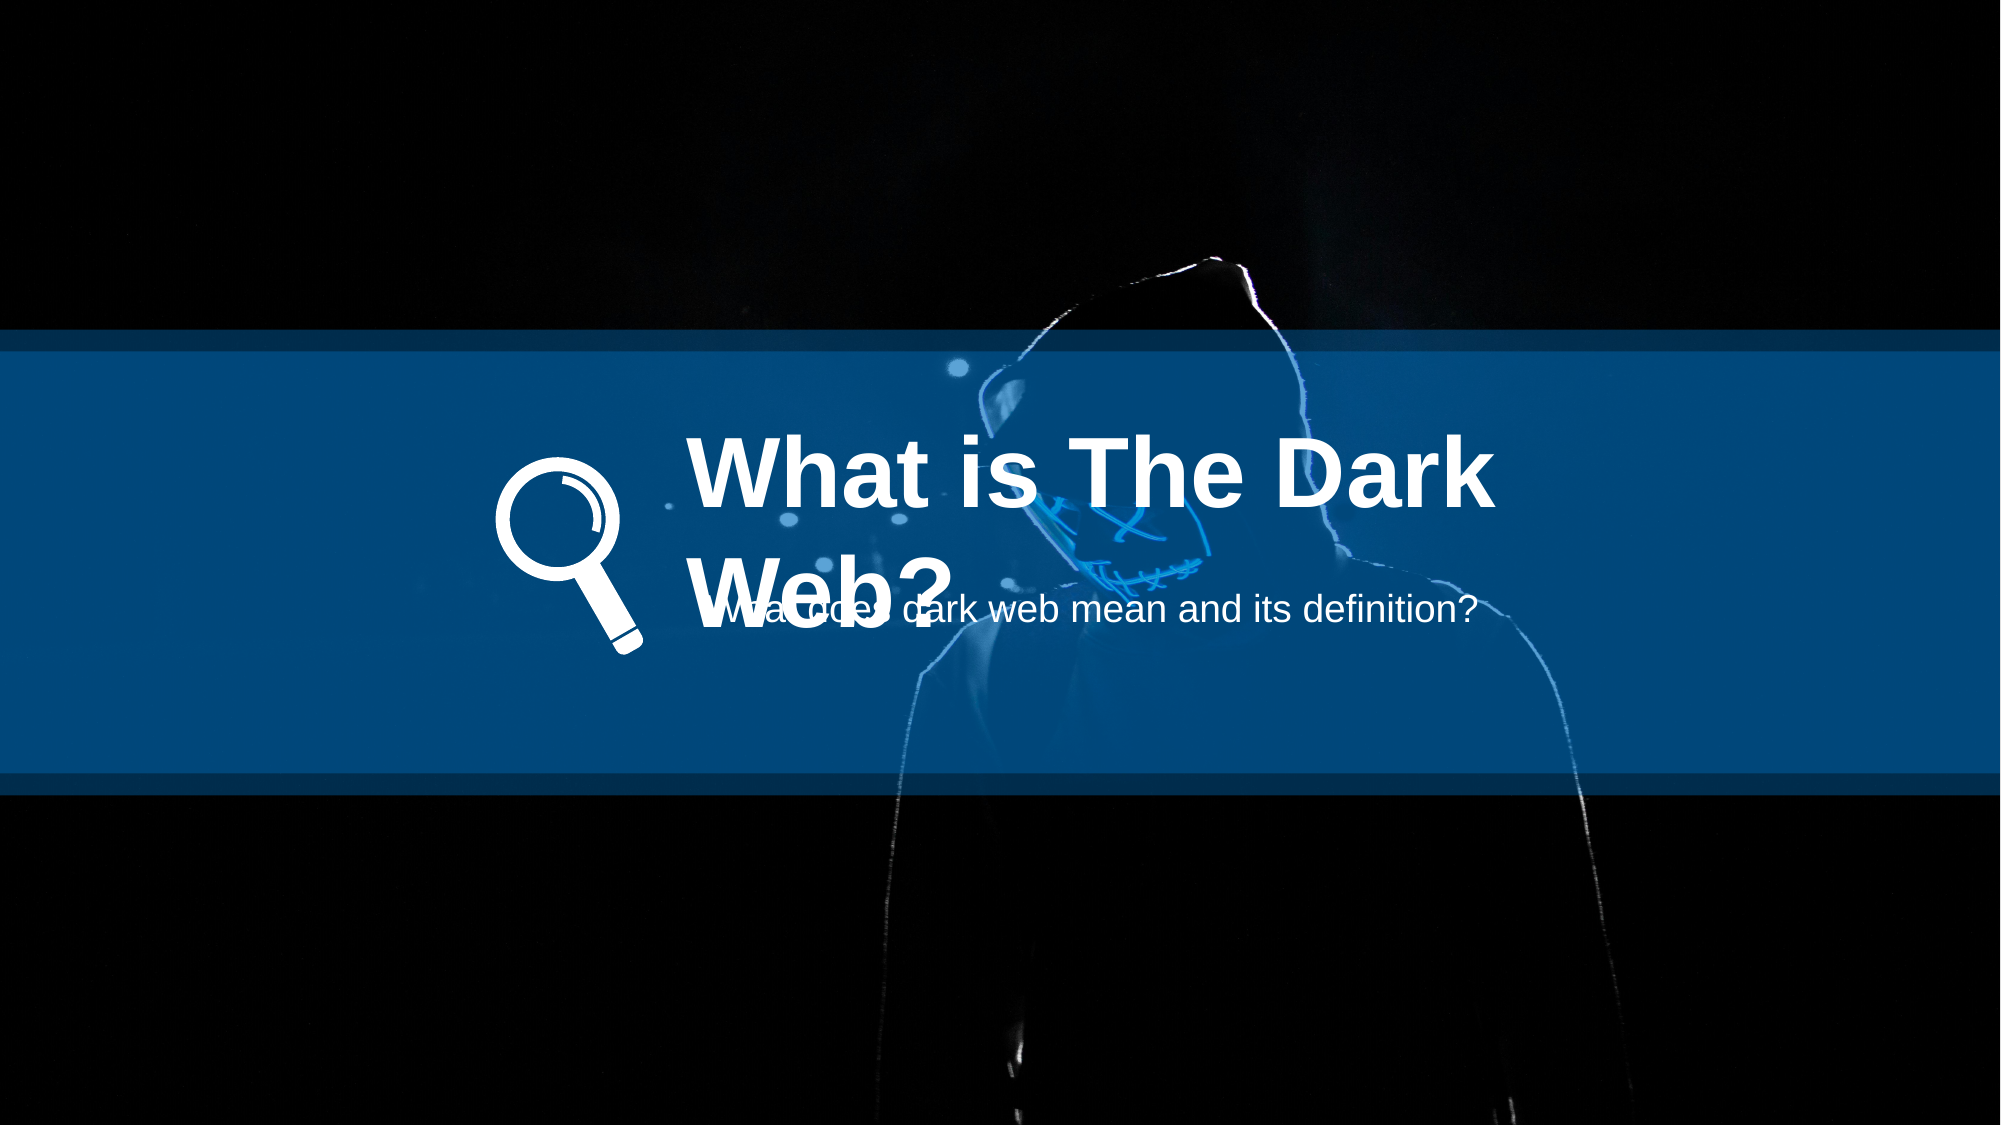

What is The Dark Web?

What does dark web mean and its definition?